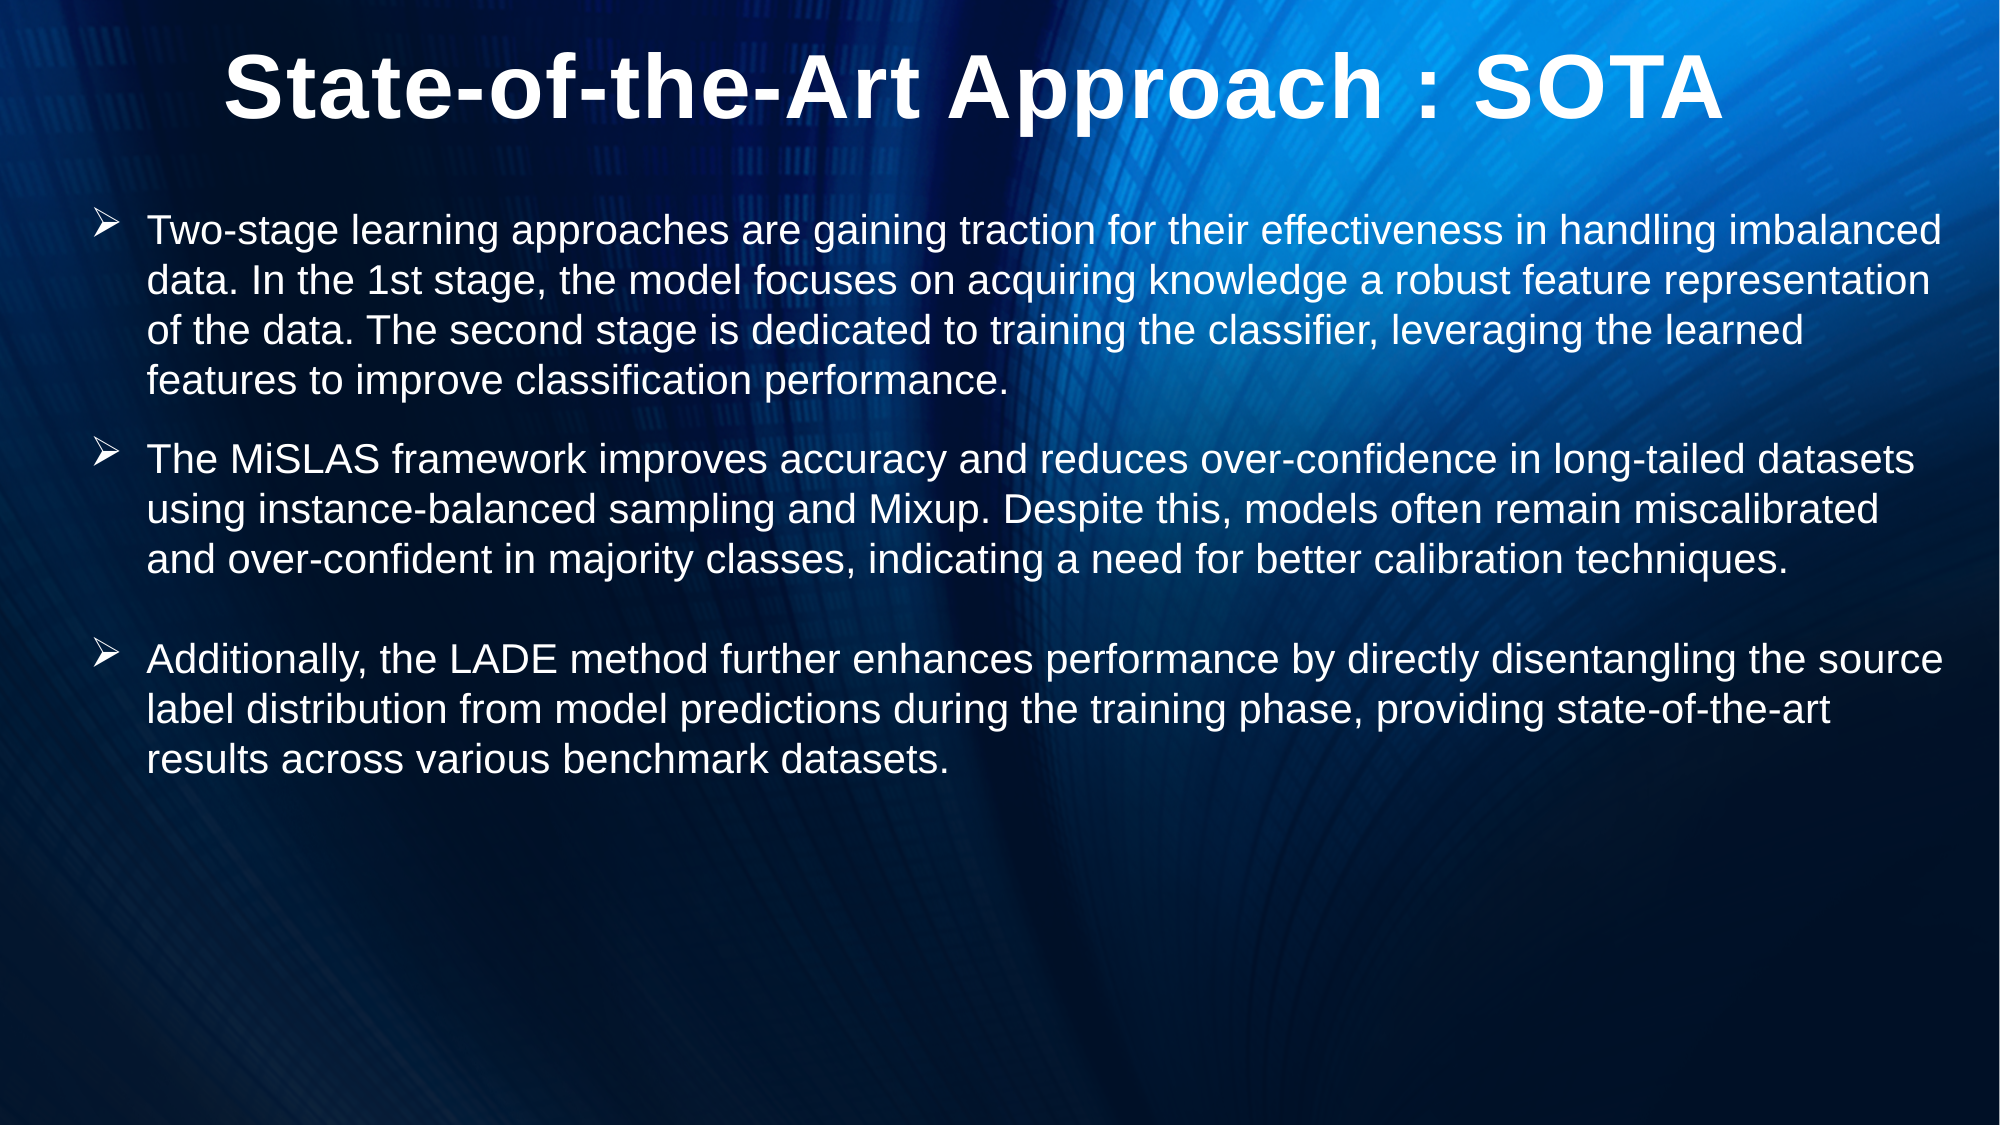

# State-of-the-Art Approach : SOTA
Two-stage learning approaches are gaining traction for their effectiveness in handling imbalanced data. In the 1st stage, the model focuses on acquiring knowledge a robust feature representation of the data. The second stage is dedicated to training the classifier, leveraging the learned features to improve classification performance.
The MiSLAS framework improves accuracy and reduces over-confidence in long-tailed datasets using instance-balanced sampling and Mixup. Despite this, models often remain miscalibrated and over-confident in majority classes, indicating a need for better calibration techniques.

Additionally, the LADE method further enhances performance by directly disentangling the source label distribution from model predictions during the training phase, providing state-of-the-art results across various benchmark datasets.